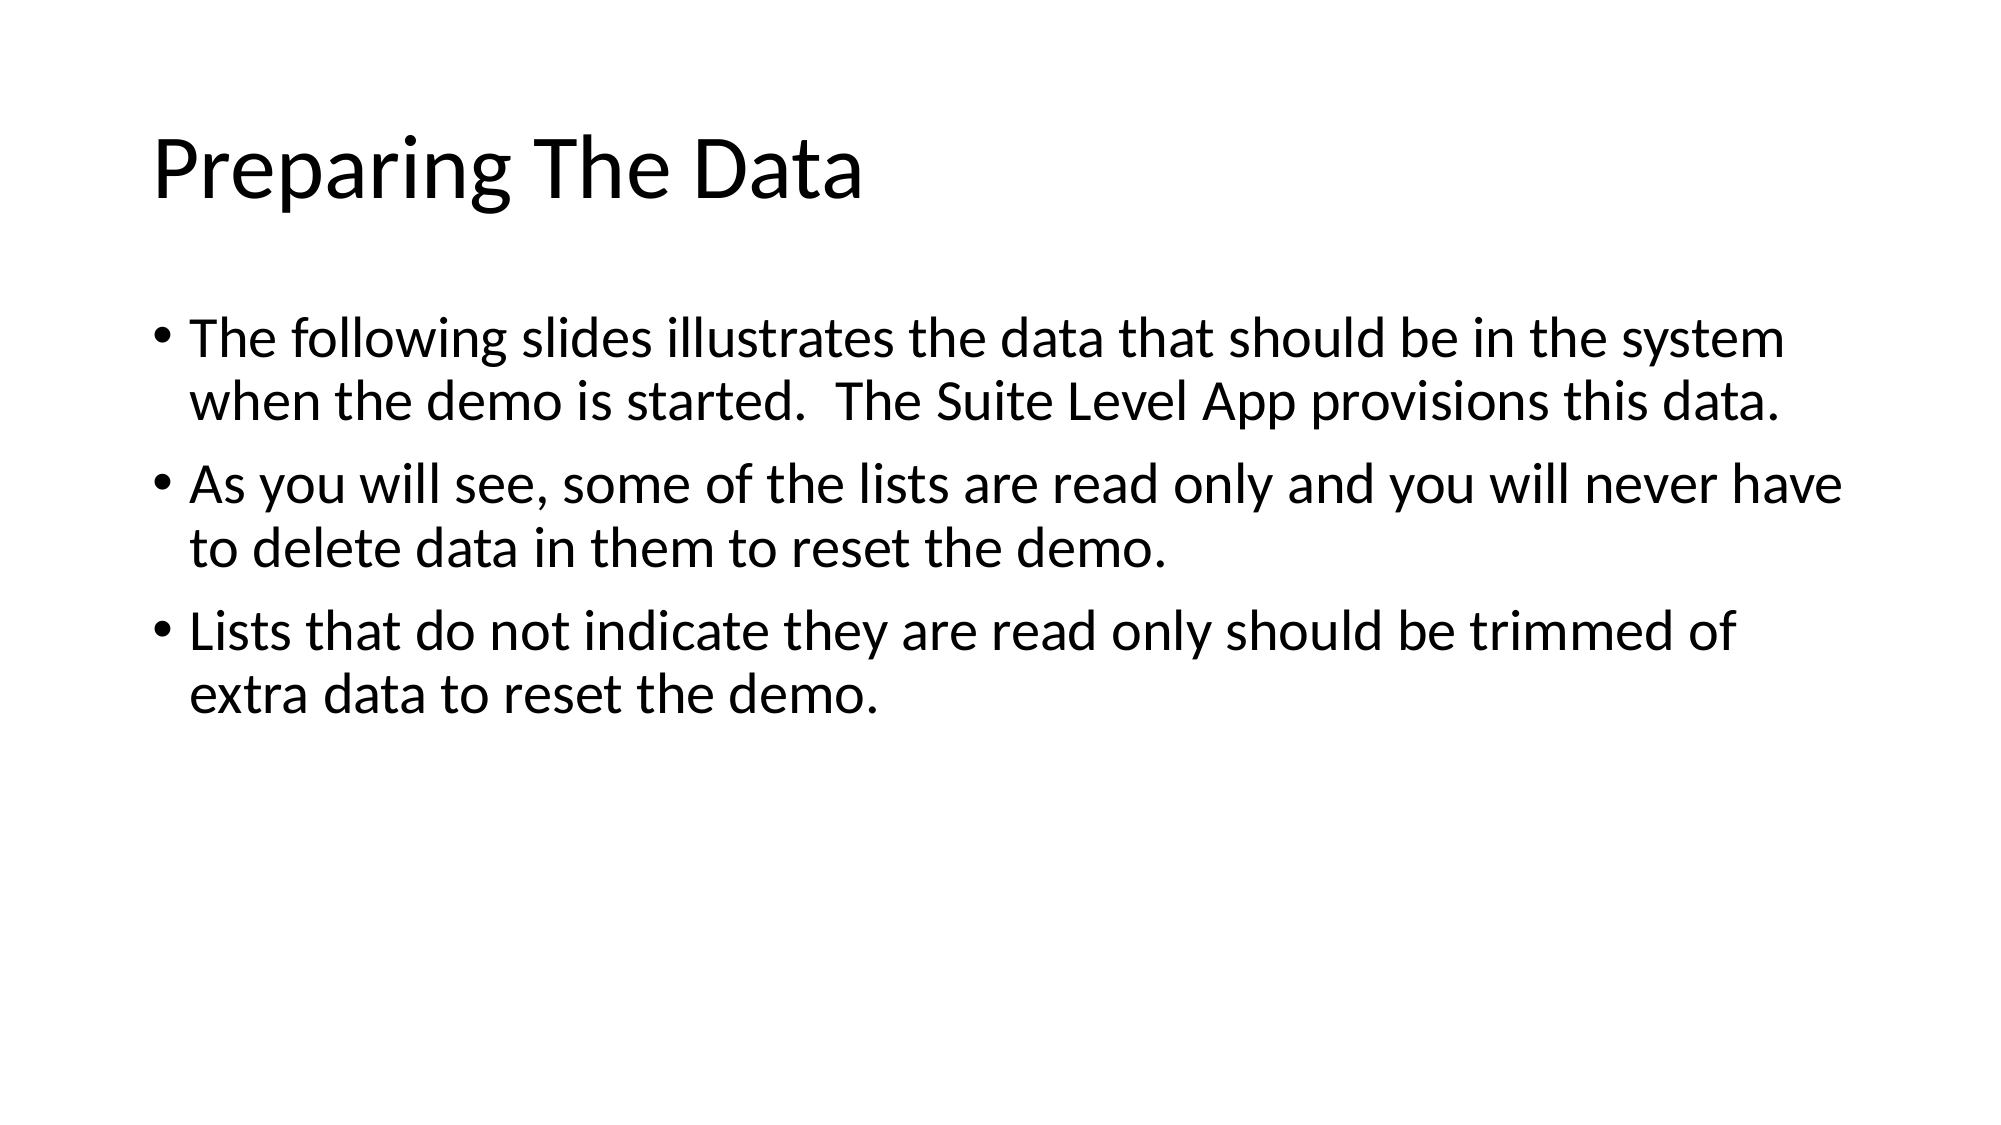

# Preparing The Data
The following slides illustrates the data that should be in the system when the demo is started.  The Suite Level App provisions this data.
As you will see, some of the lists are read only and you will never have to delete data in them to reset the demo.
Lists that do not indicate they are read only should be trimmed of extra data to reset the demo.